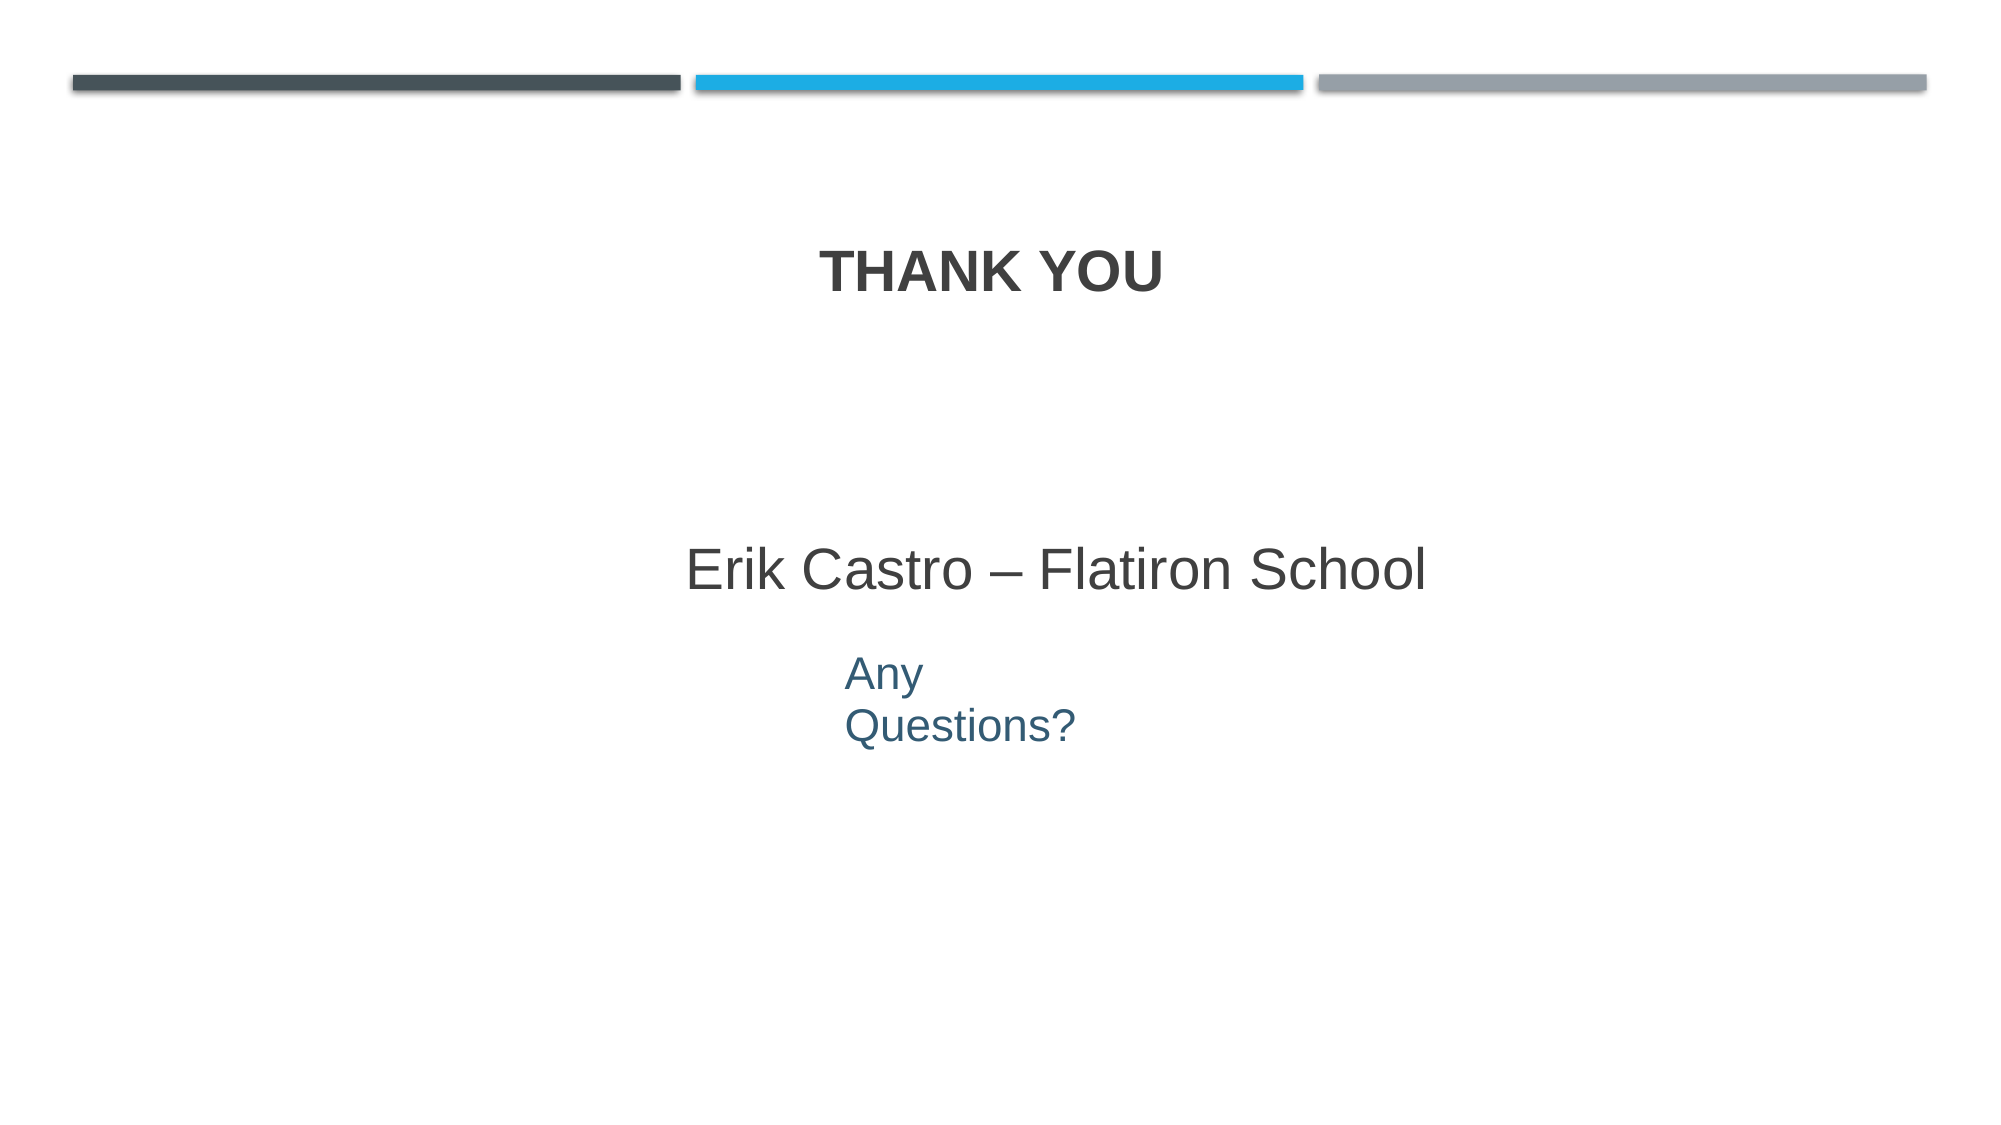

# Thank you
Erik Castro – Flatiron School
Any Questions?